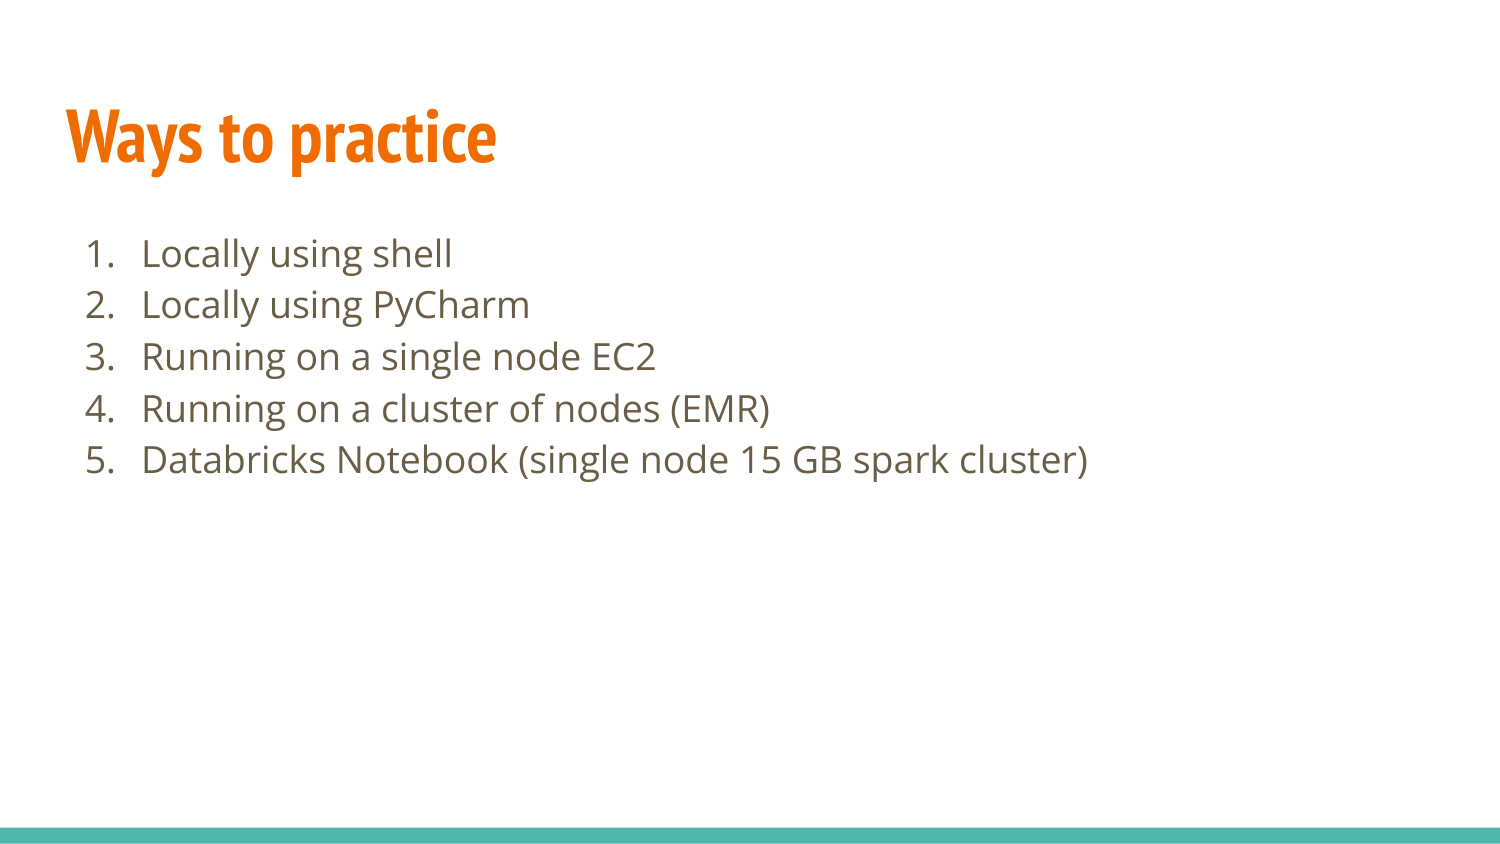

# Ways to practice
Locally using shell
Locally using PyCharm
Running on a single node EC2
Running on a cluster of nodes (EMR)
Databricks Notebook (single node 15 GB spark cluster)